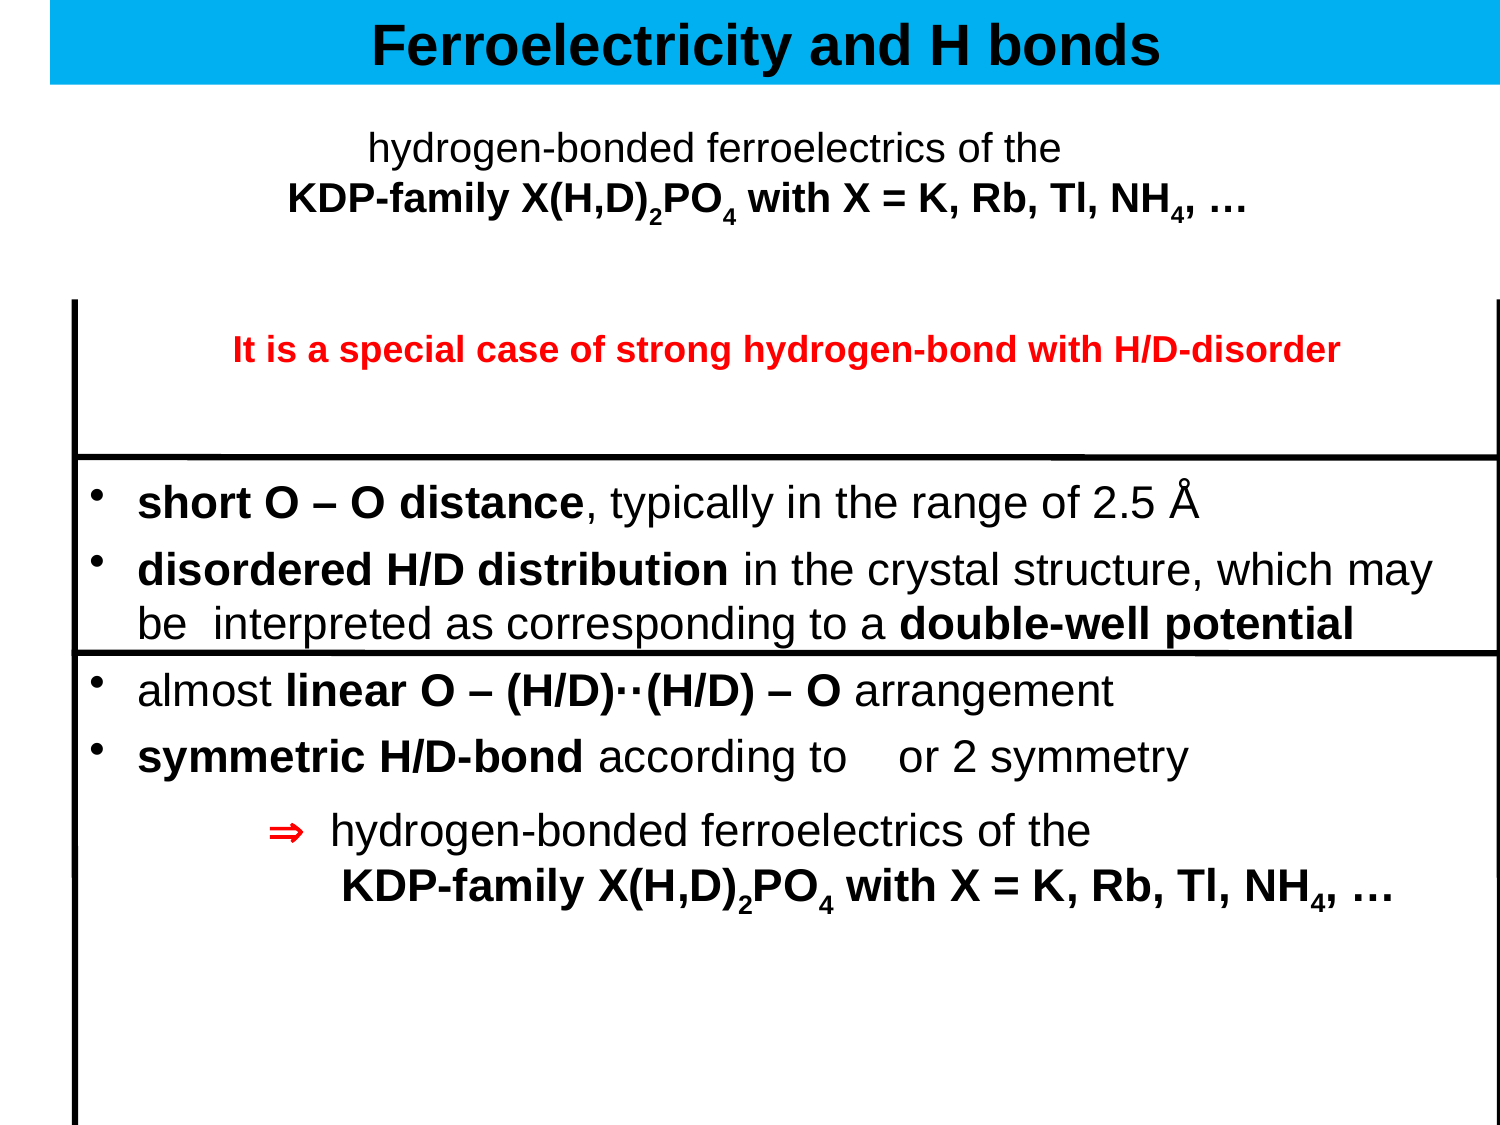

Ferroelectricity and H bonds
                       hydrogen-bonded ferroelectrics of the
                KDP-family X(H,D)2PO4 with X = K, Rb, Tl, NH4, …

It is a special case of strong hydrogen-bond with H/D-disorder
short O – O distance, typically in the range of 2.5 Å
disordered H/D distribution in the crystal structure, which may be  interpreted as corresponding to a double-well potential
almost linear O – (H/D)··(H/D) – O arrangement
symmetric H/D-bond according to    or 2 symmetry
              ⇒  hydrogen-bonded ferroelectrics of the
                KDP-family X(H,D)2PO4 with X = K, Rb, Tl, NH4, …